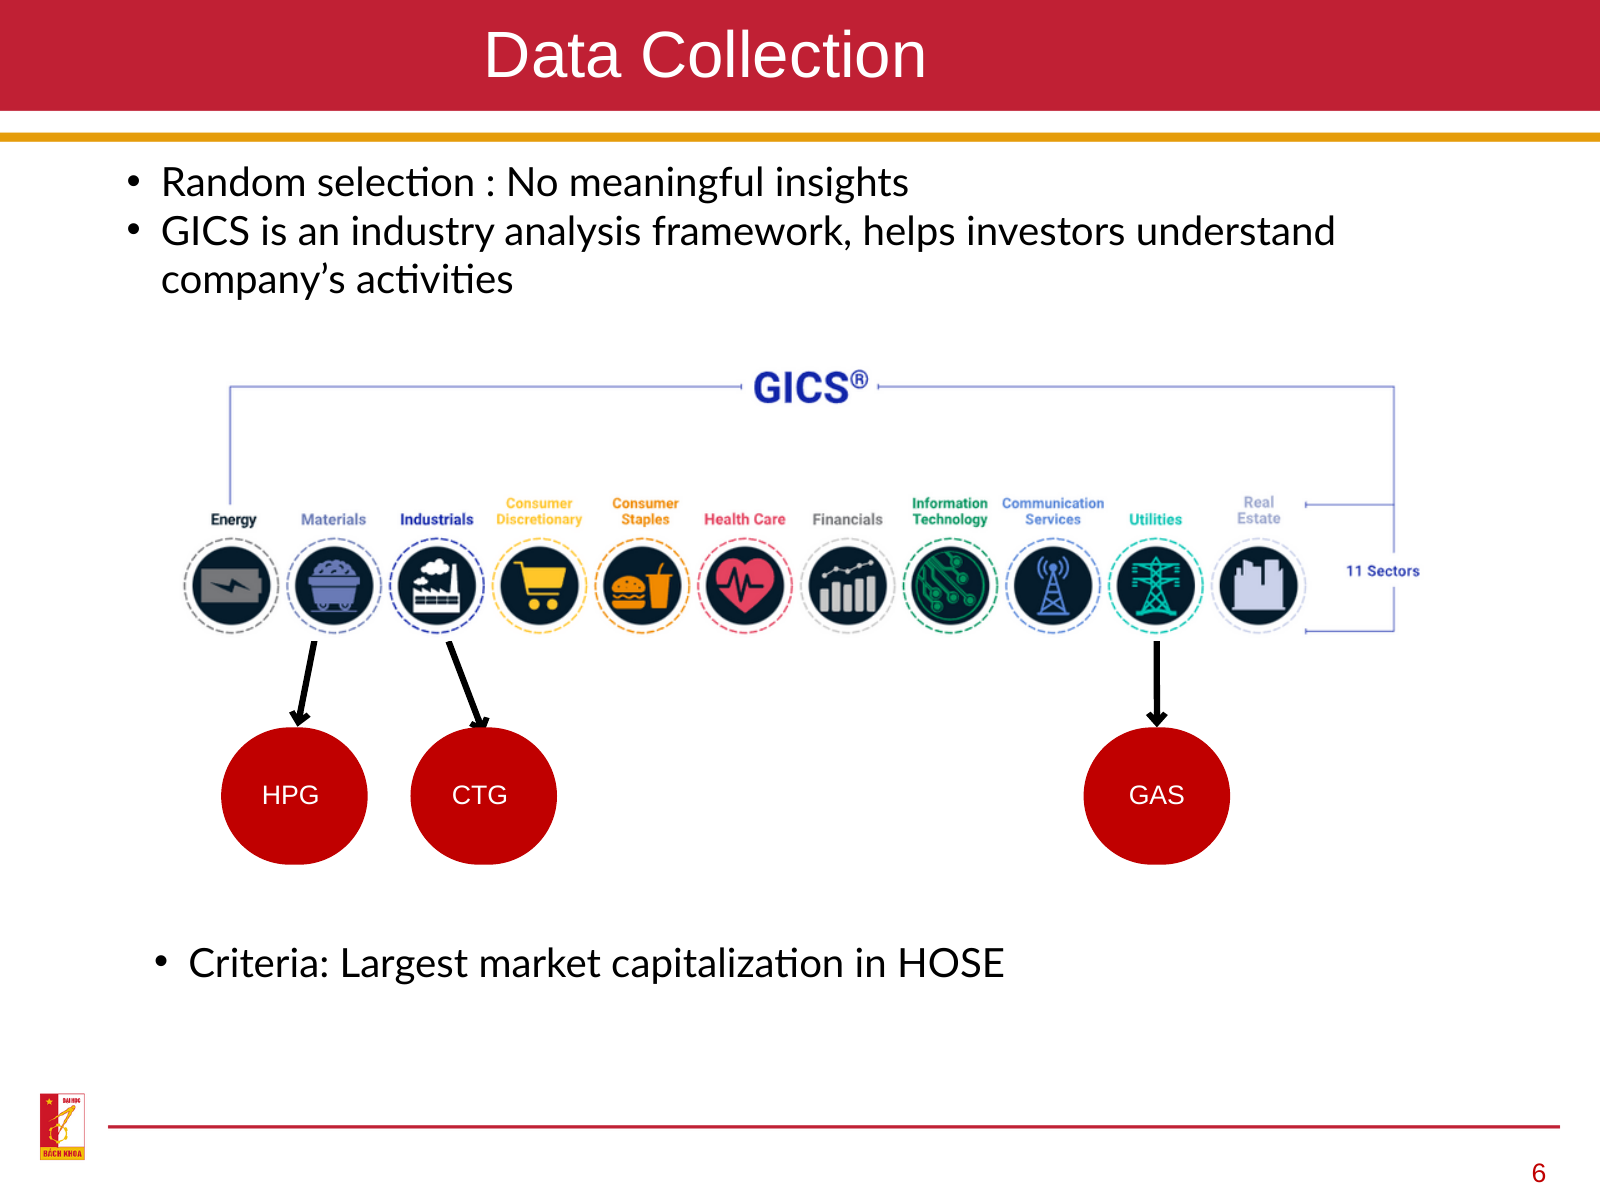

Data Collection

Random selection : No meaningful insights
GICS is an industry analysis framework, helps investors understand company’s activities

HPG

CTG

GAS
Criteria: Largest market capitalization in HOSE
6